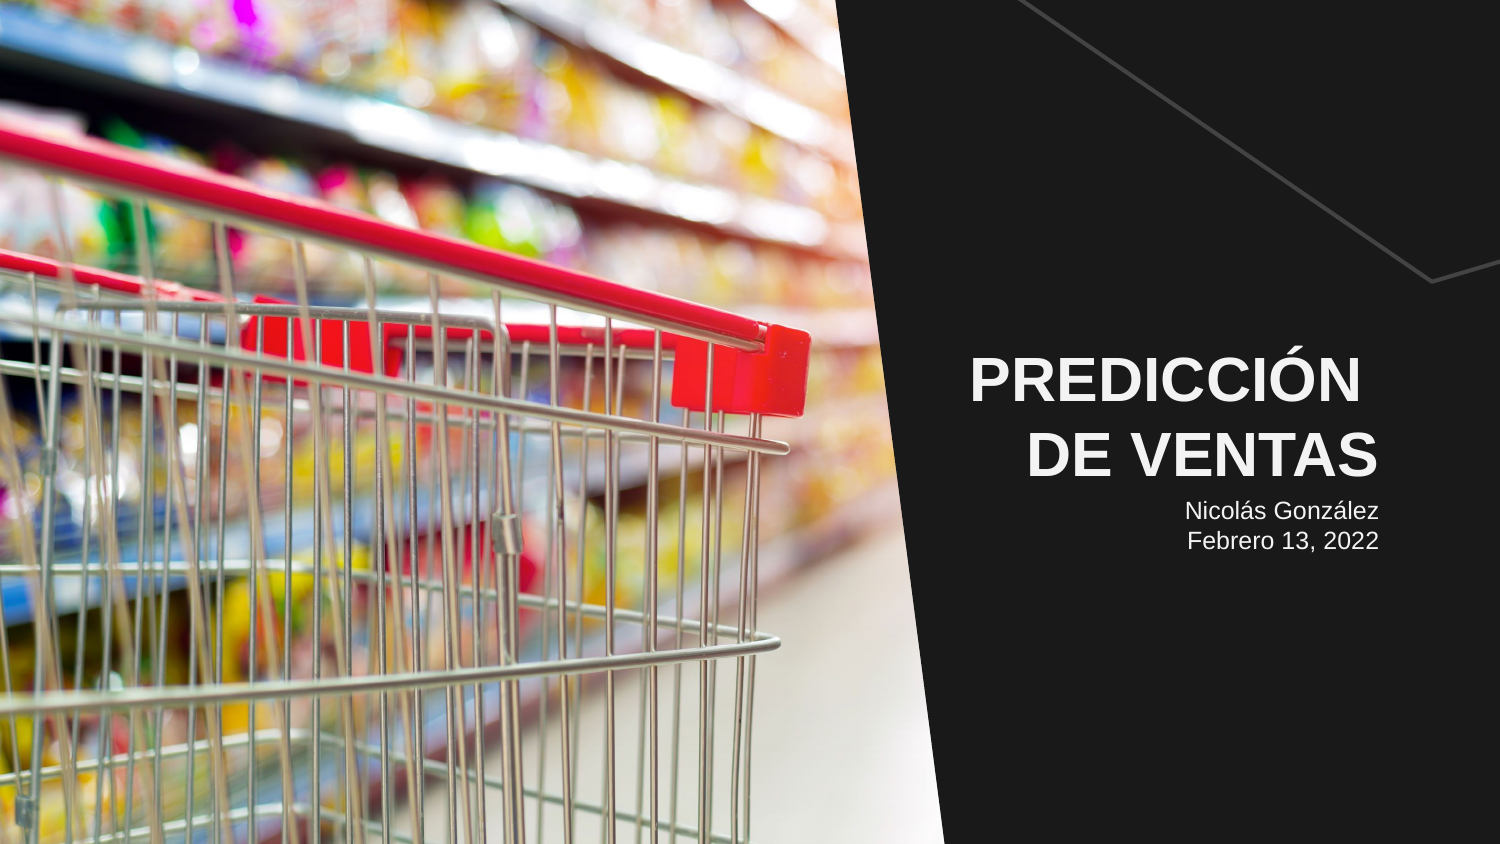

# PREDICCIÓN DE VENTAS
Nicolás González
Febrero 13, 2022